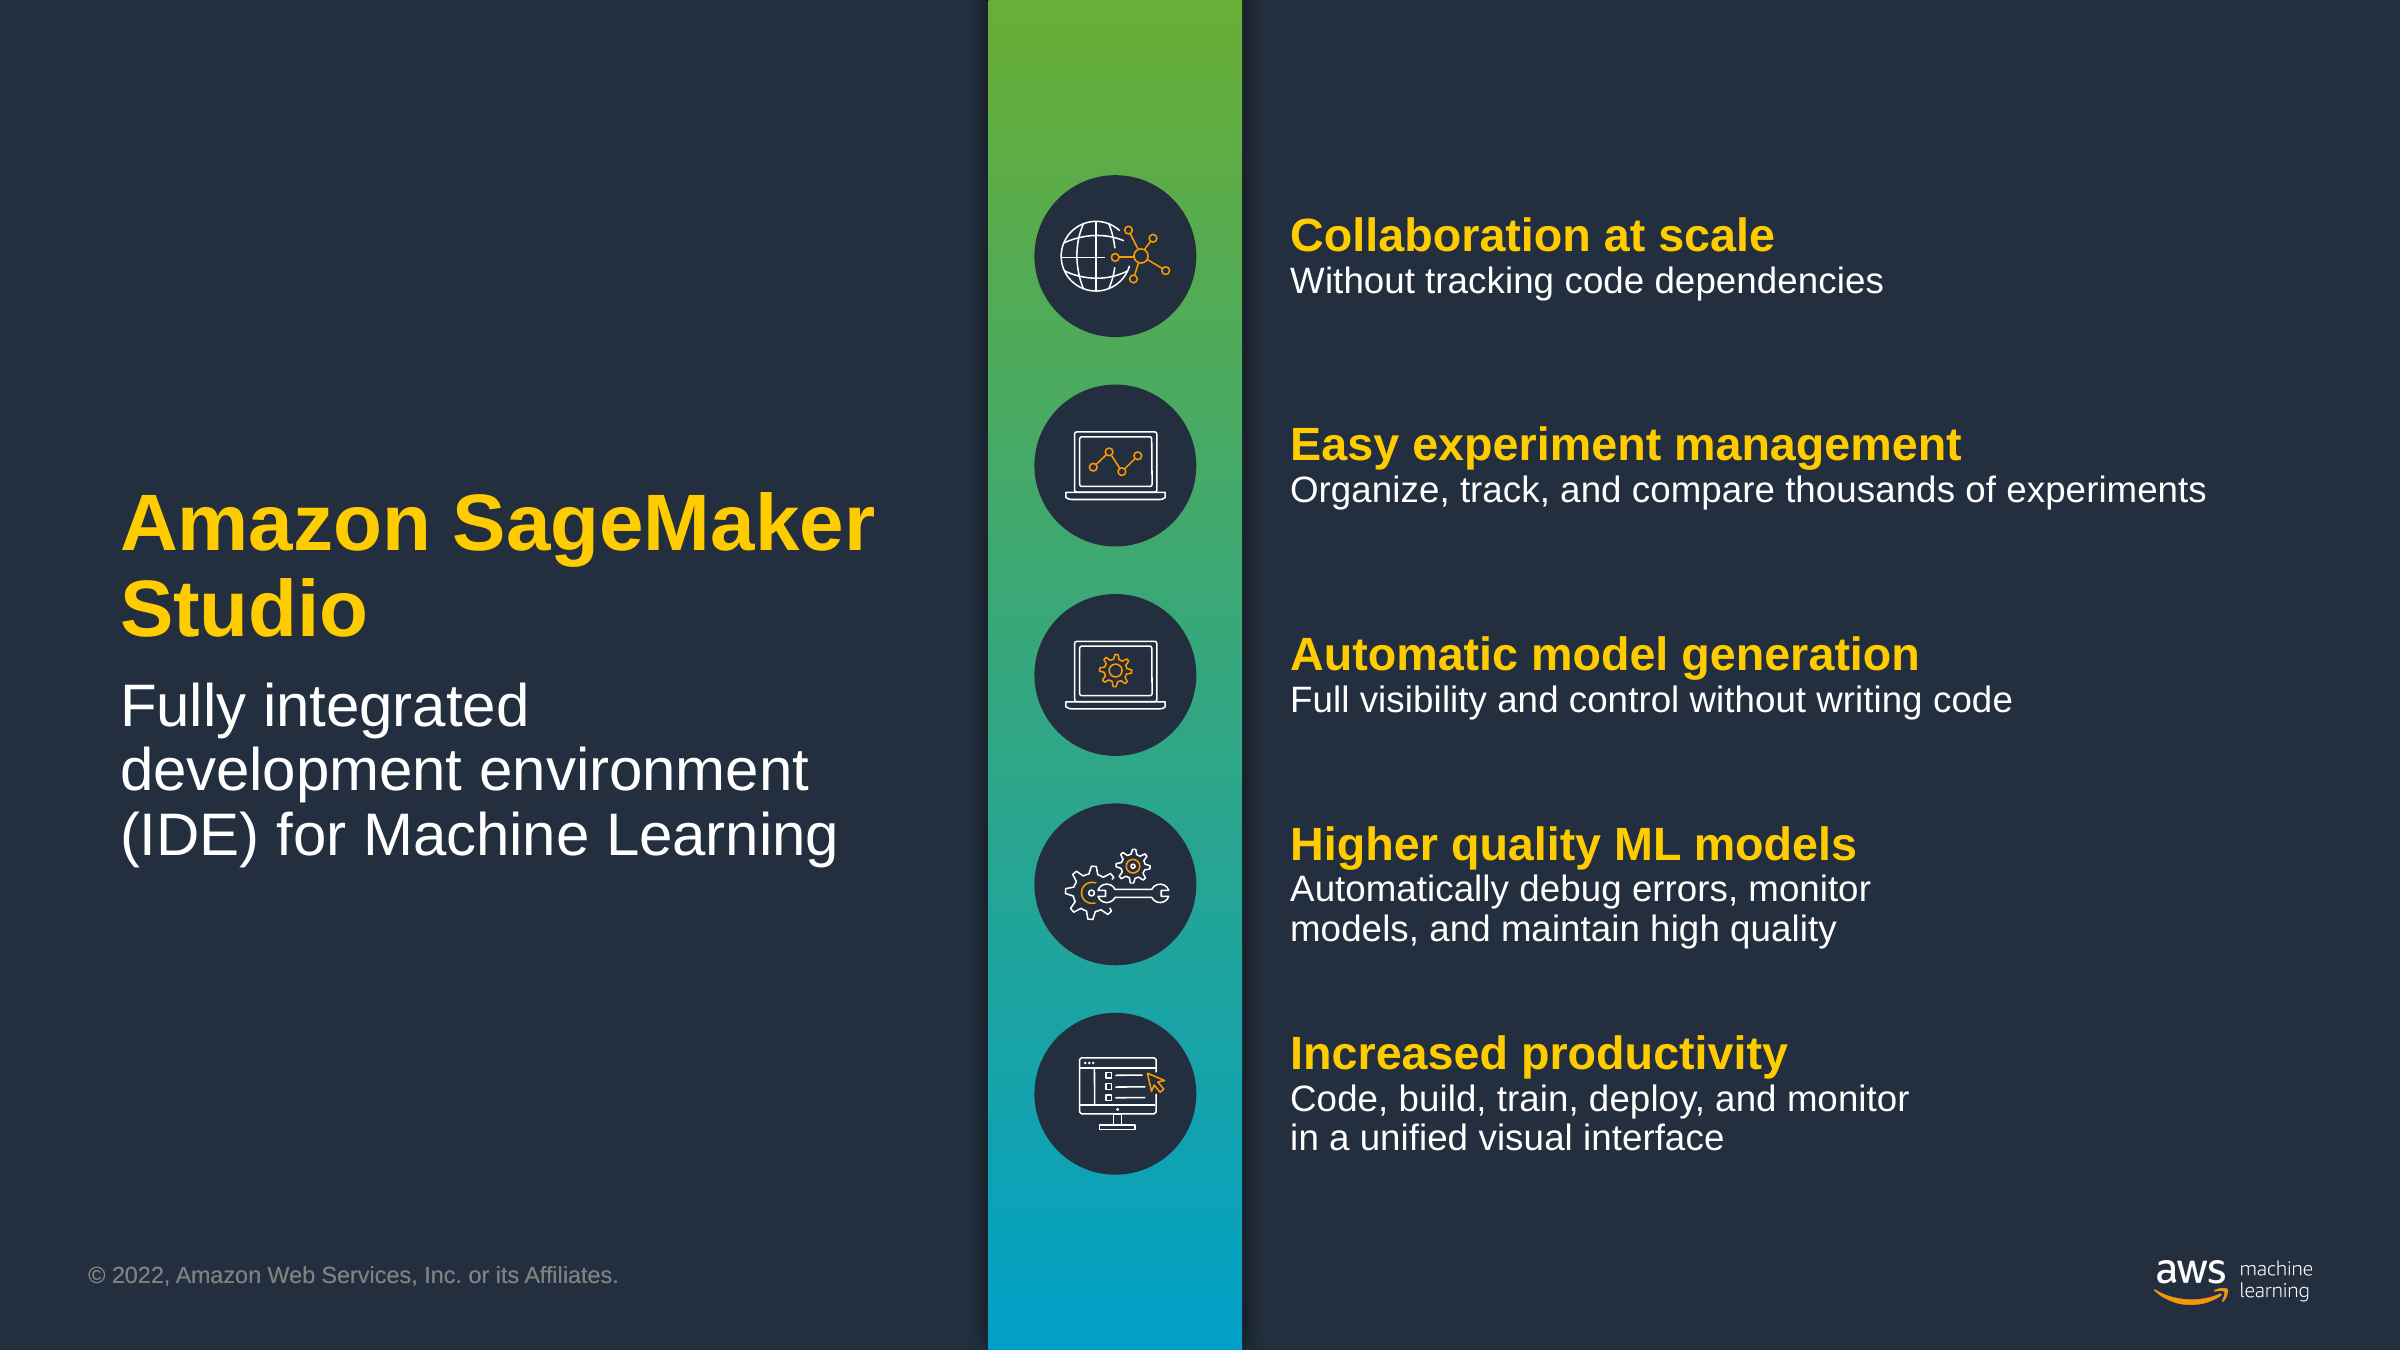

Collaboration at scale
Without tracking code dependencies
Easy experiment management
Organize, track, and compare thousands of experiments
Automatic model generation
Full visibility and control without writing code
Higher quality ML models
Automatically debug errors, monitor
models, and maintain high quality
Increased productivity
Code, build, train, deploy, and monitor
in a unified visual interface

Amazon SageMaker Studio
Fully integrated development environment (IDE) for Machine Learning